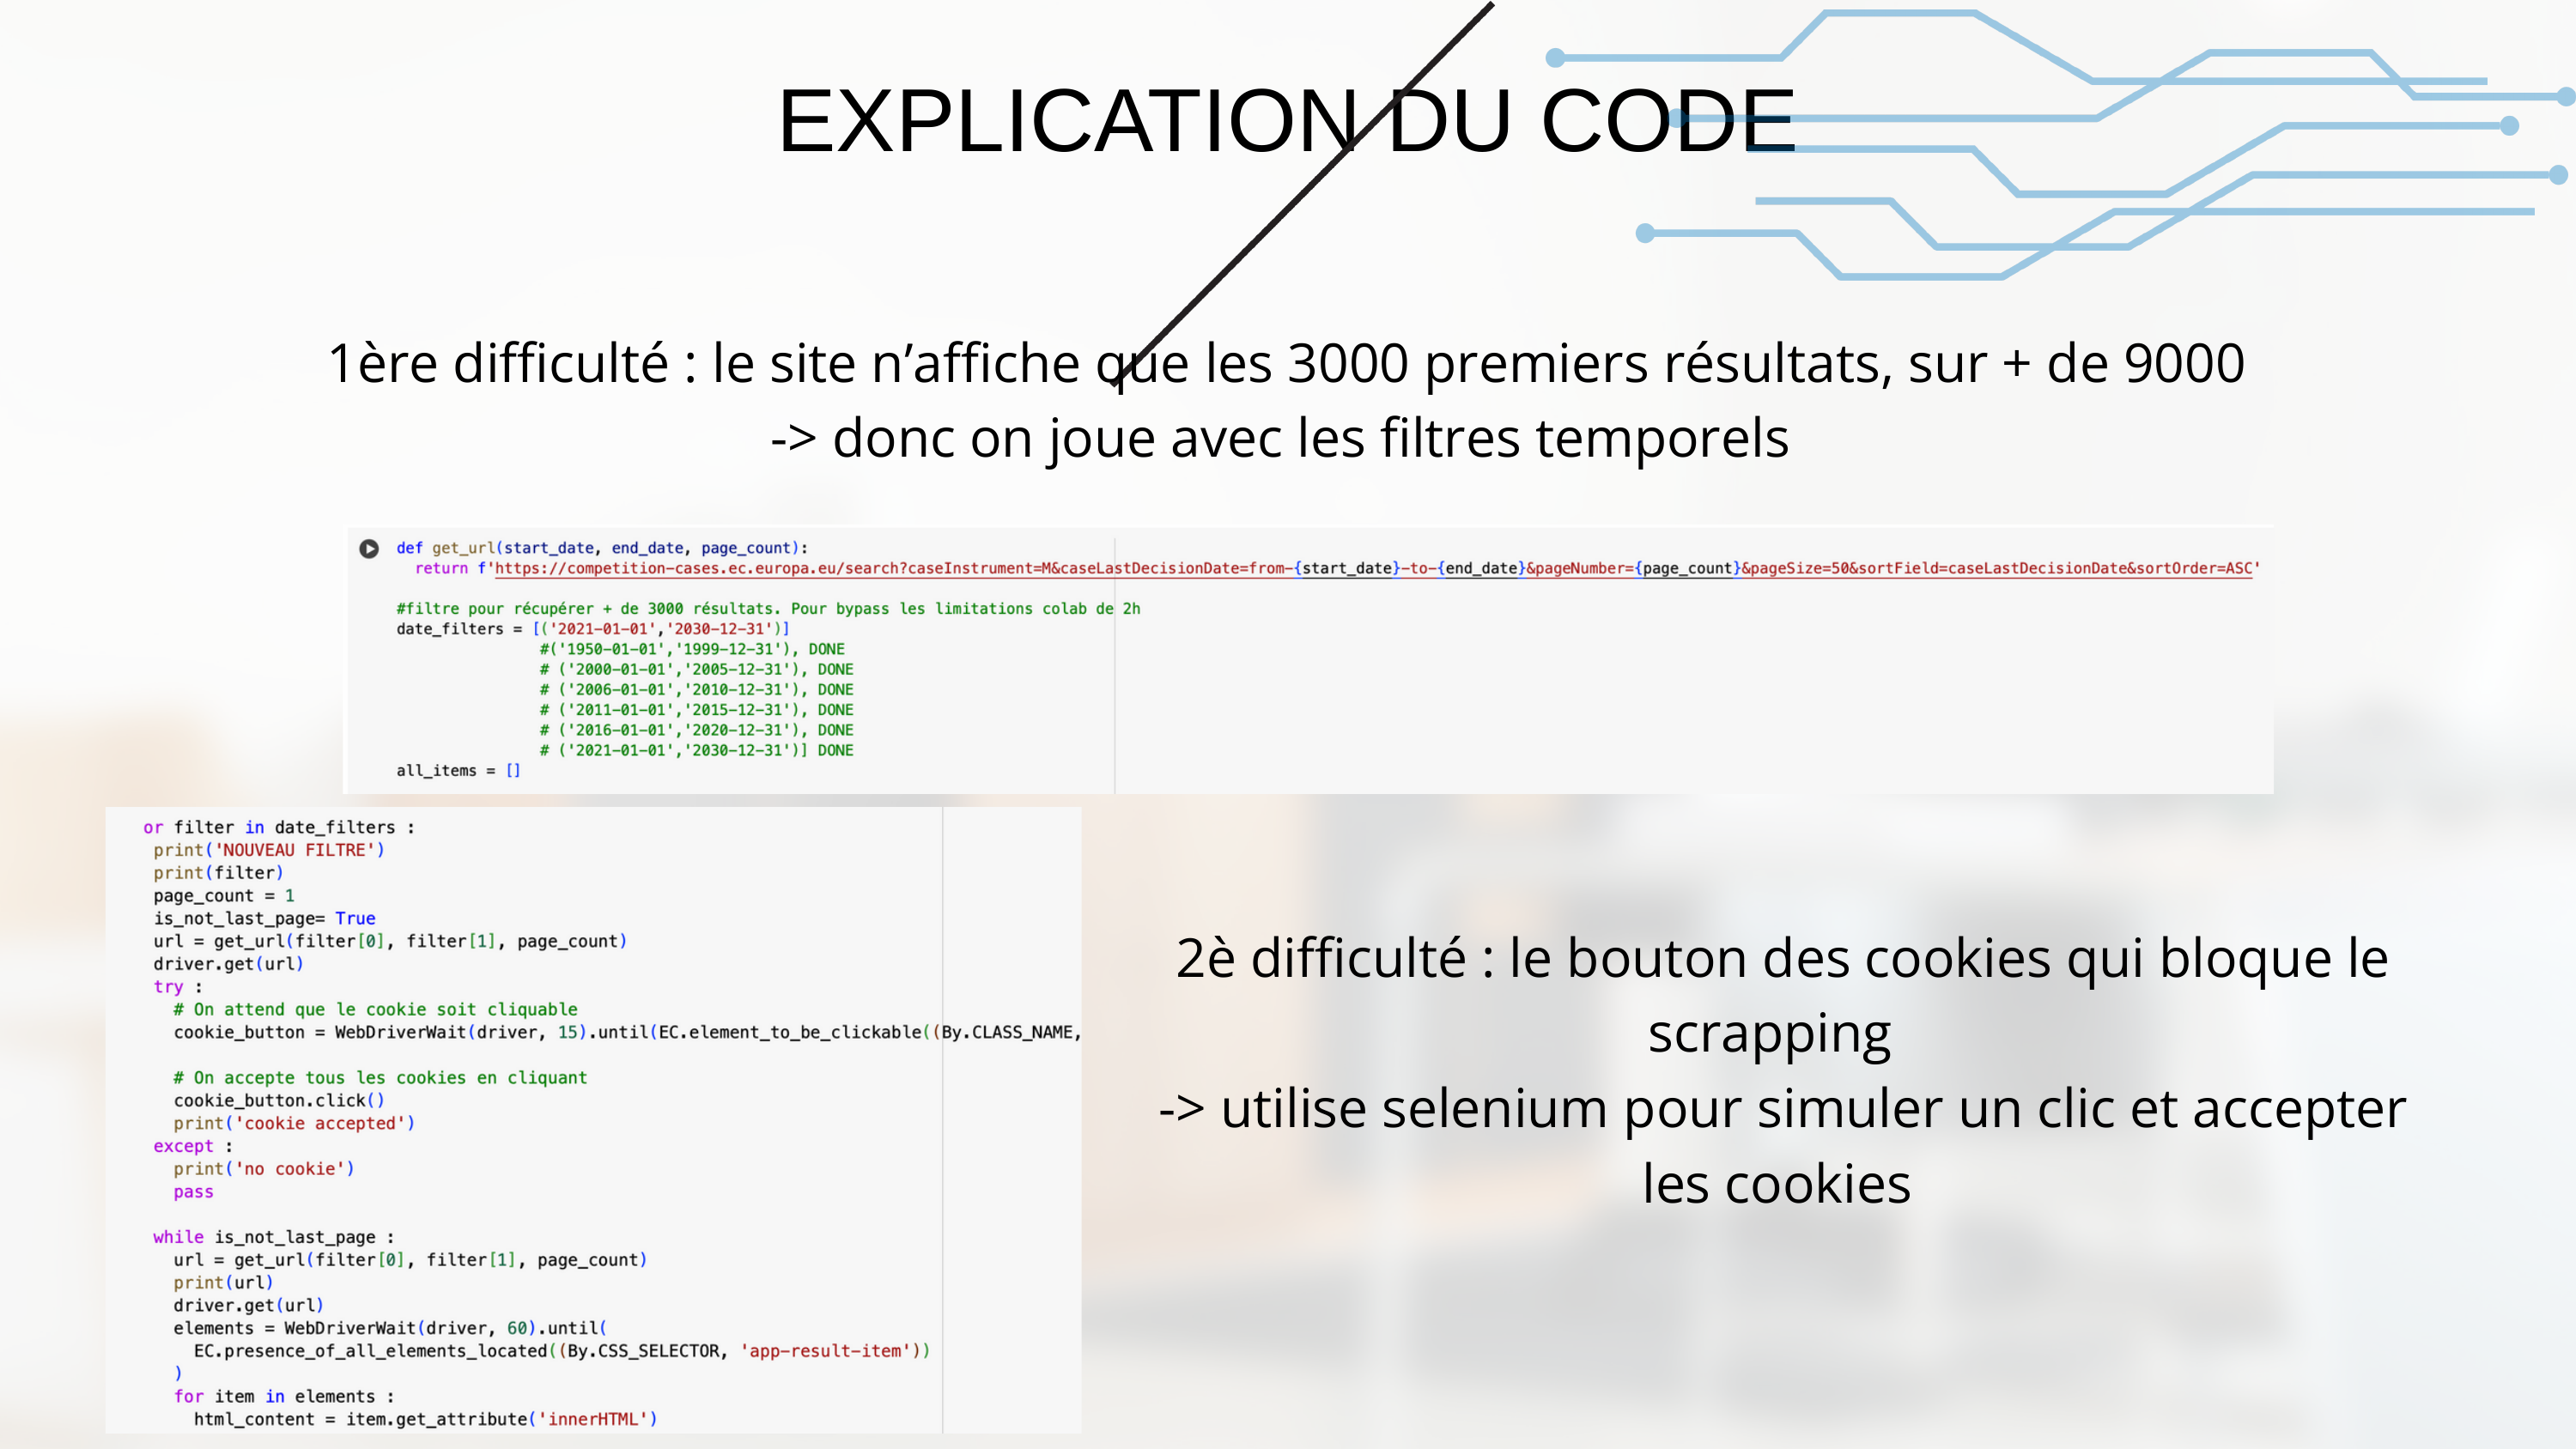

EXPLICATION DU CODE
1ère difficulté : le site n’affiche que les 3000 premiers résultats, sur + de 9000
-> donc on joue avec les filtres temporels

2è difficulté : le bouton des cookies qui bloque le scrapping
-> utilise selenium pour simuler un clic et accepter les cookies